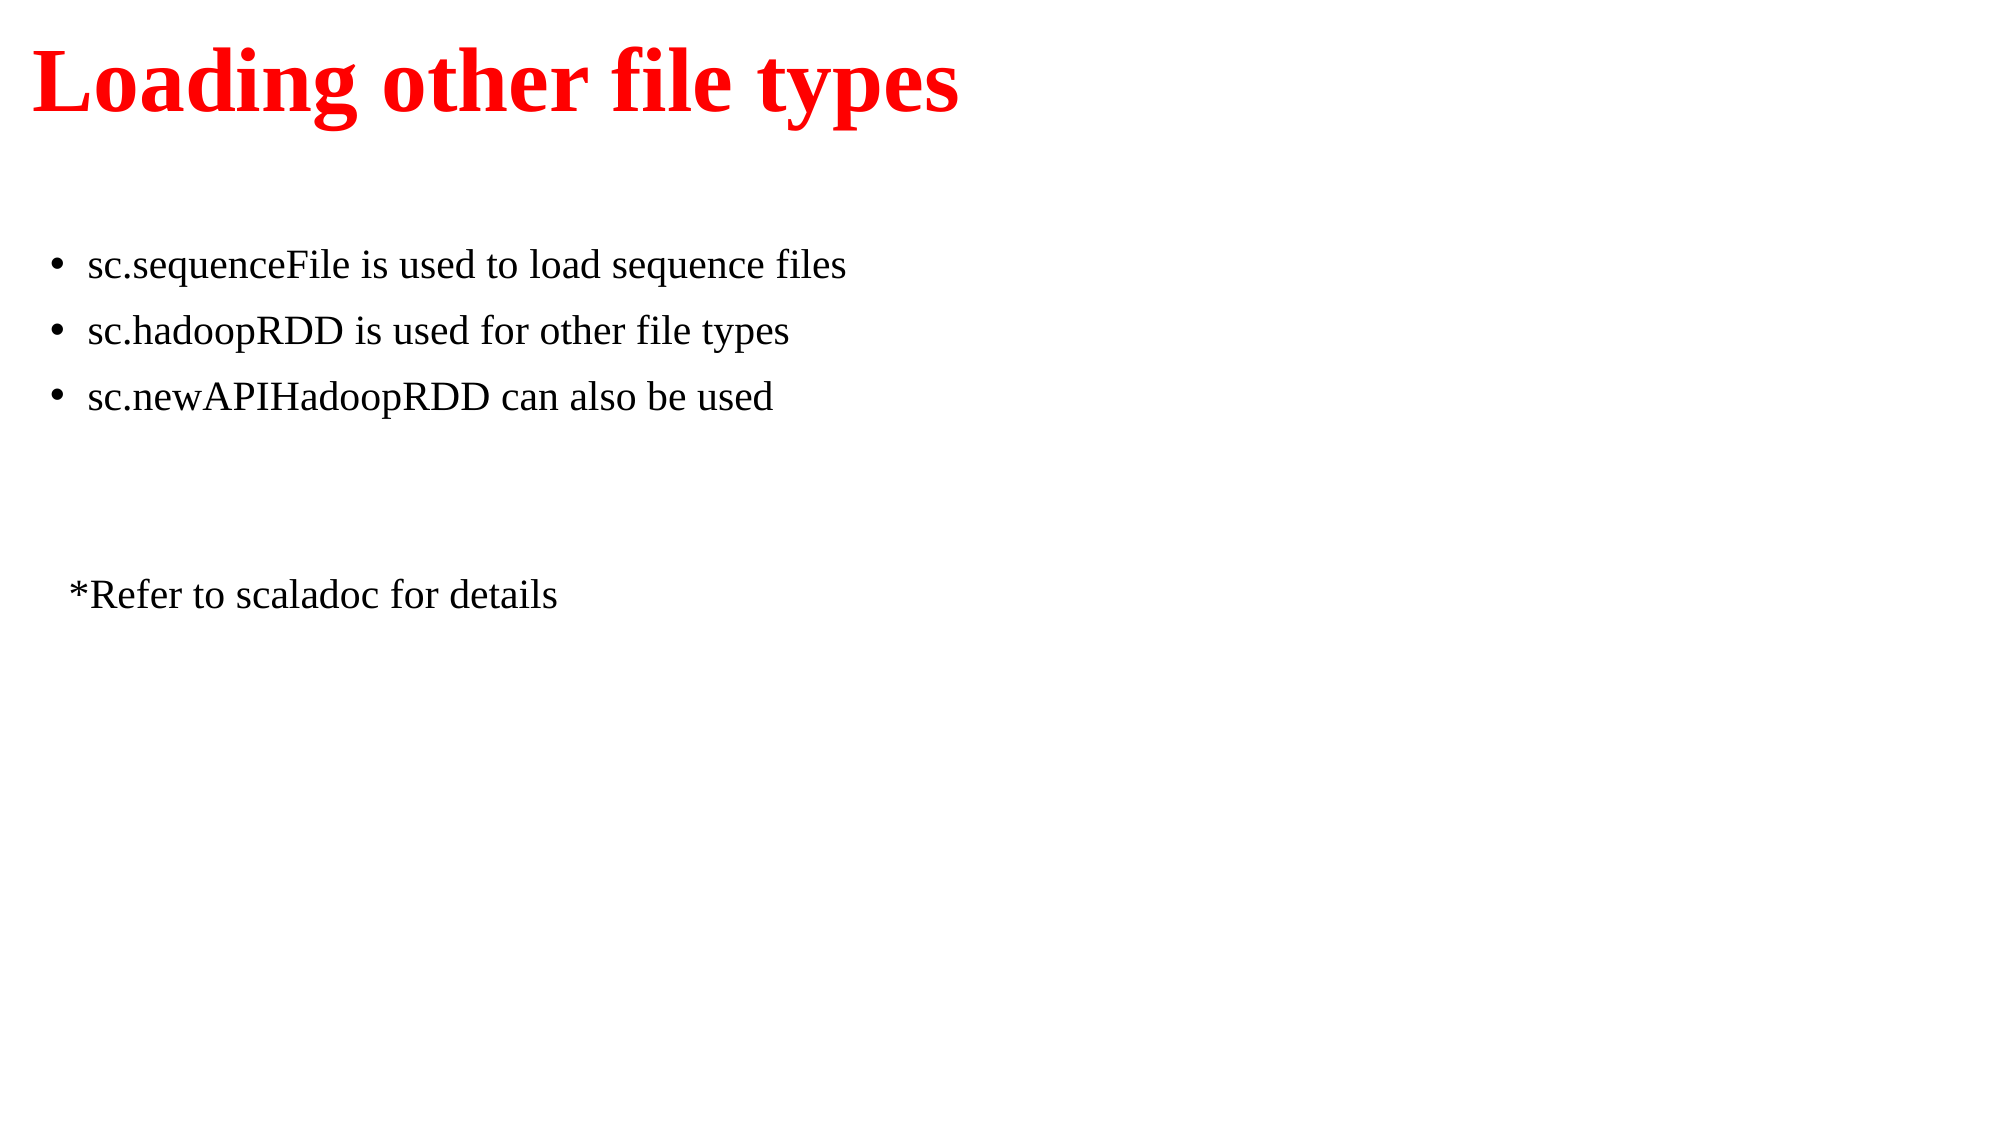

# Loading other file types
sc.sequenceFile is used to load sequence files
sc.hadoopRDD is used for other file types
sc.newAPIHadoopRDD can also be used

*Refer to scaladoc for details